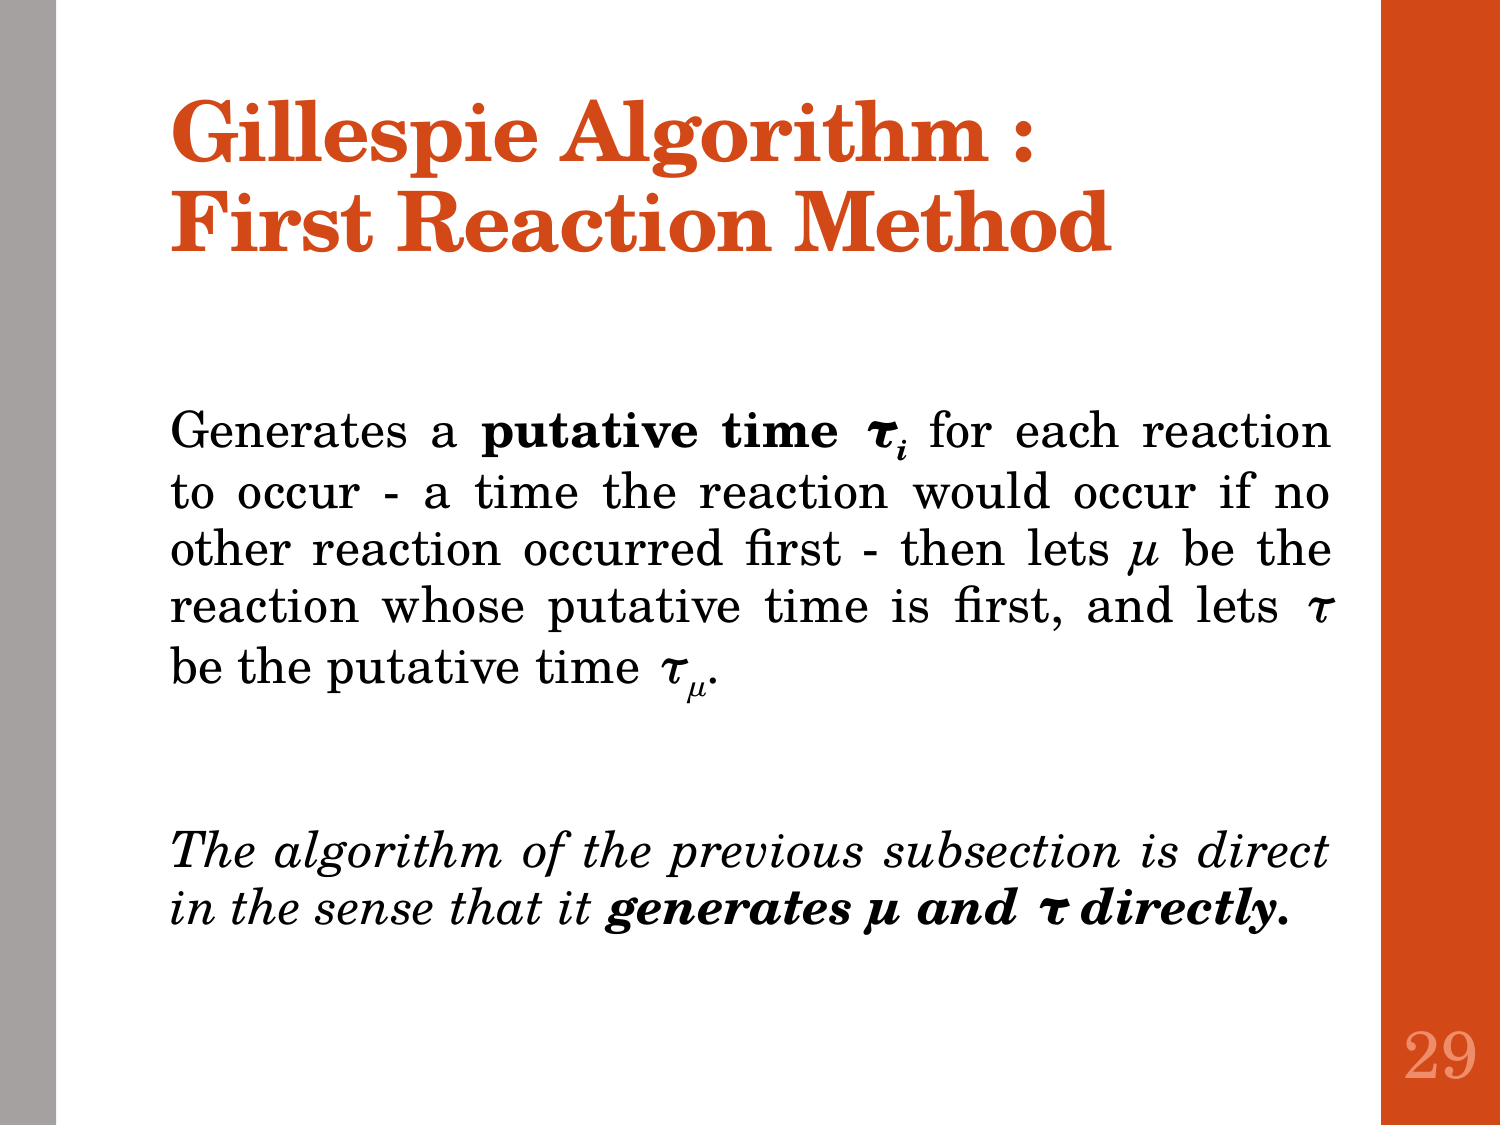

# Gillespie Algorithm : First Reaction Method

Generates a putative time τi for each reaction to occur - a time the reaction would occur if no other reaction occurred first - then lets µ be the reaction whose putative time is first, and lets τ be the putative time τμ.

The algorithm of the previous subsection is direct in the sense that it generates µ and τ directly.

29